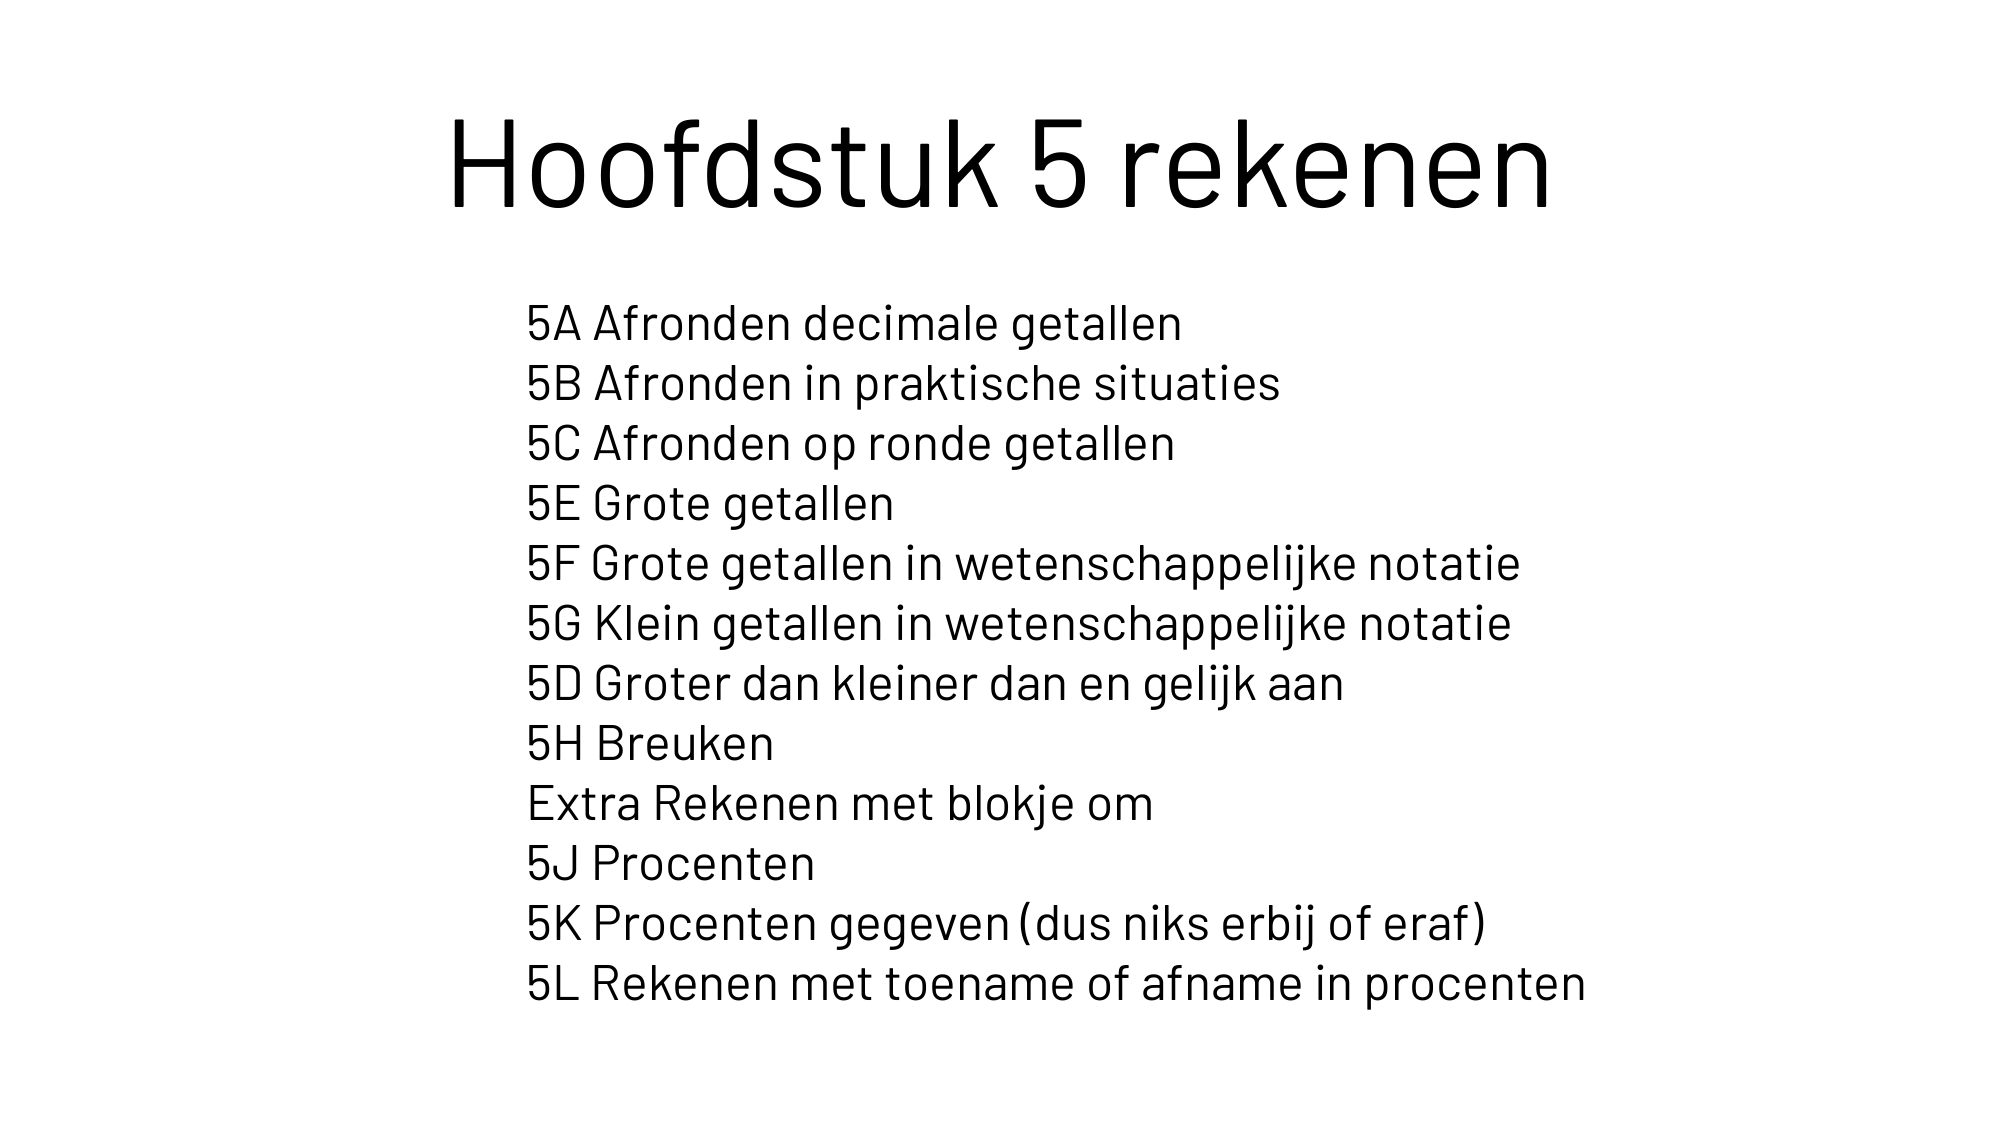

# Hoofdstuk 5 rekenen
5A Afronden decimale getallen
5B Afronden in praktische situaties
5C Afronden op ronde getallen
5E Grote getallen
5F Grote getallen in wetenschappelijke notatie
5G Klein getallen in wetenschappelijke notatie
5D Groter dan kleiner dan en gelijk aan
5H Breuken
Extra Rekenen met blokje om
5J Procenten
5K Procenten gegeven (dus niks erbij of eraf)
5L Rekenen met toename of afname in procenten